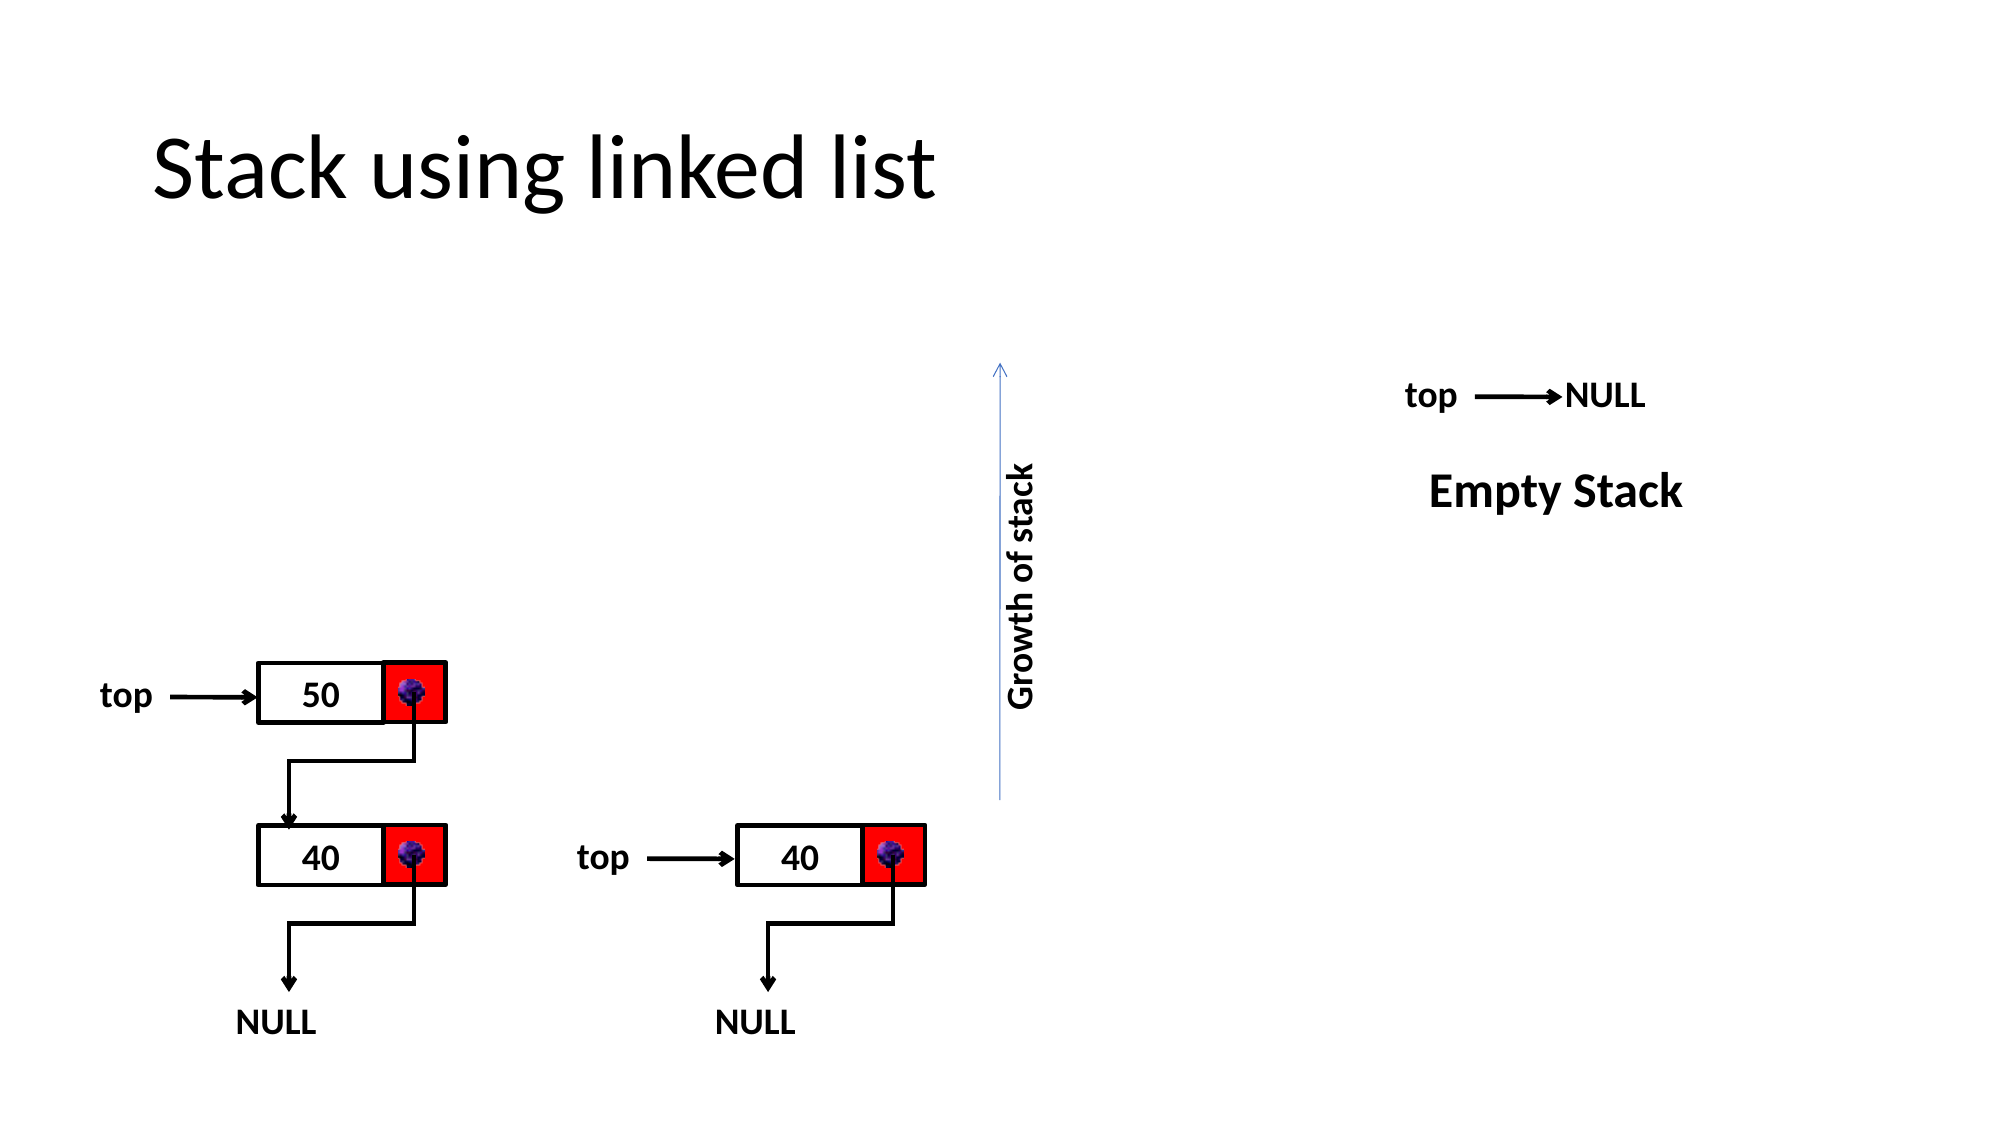

# Stack using linked list
Growth of stack
top
NULL
Empty Stack

50
top
top

40

40
NULL
NULL